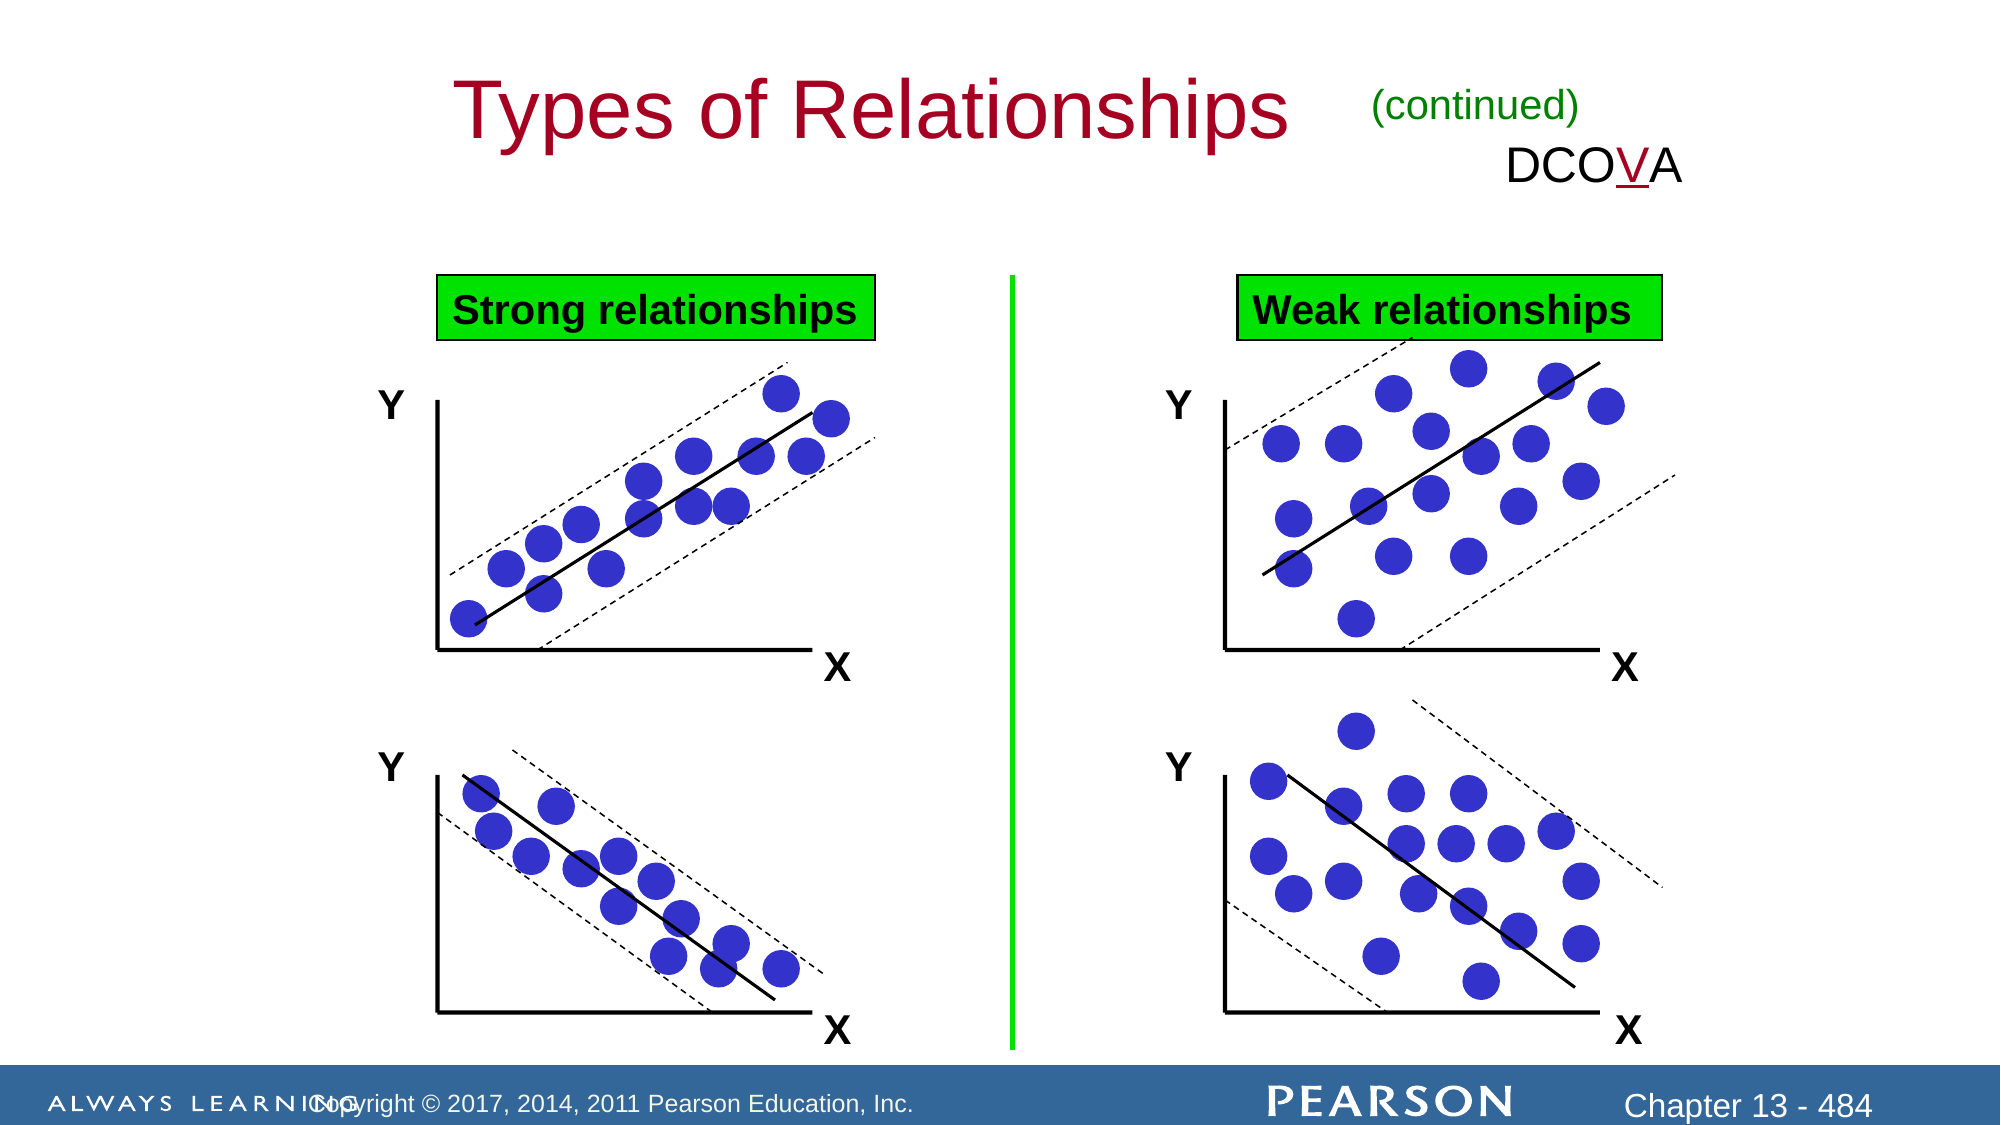

Types of Relationships
(continued)
DCOVA

Strong relationships
Weak relationships

Y
Y

X
X

Y
Y

X
X